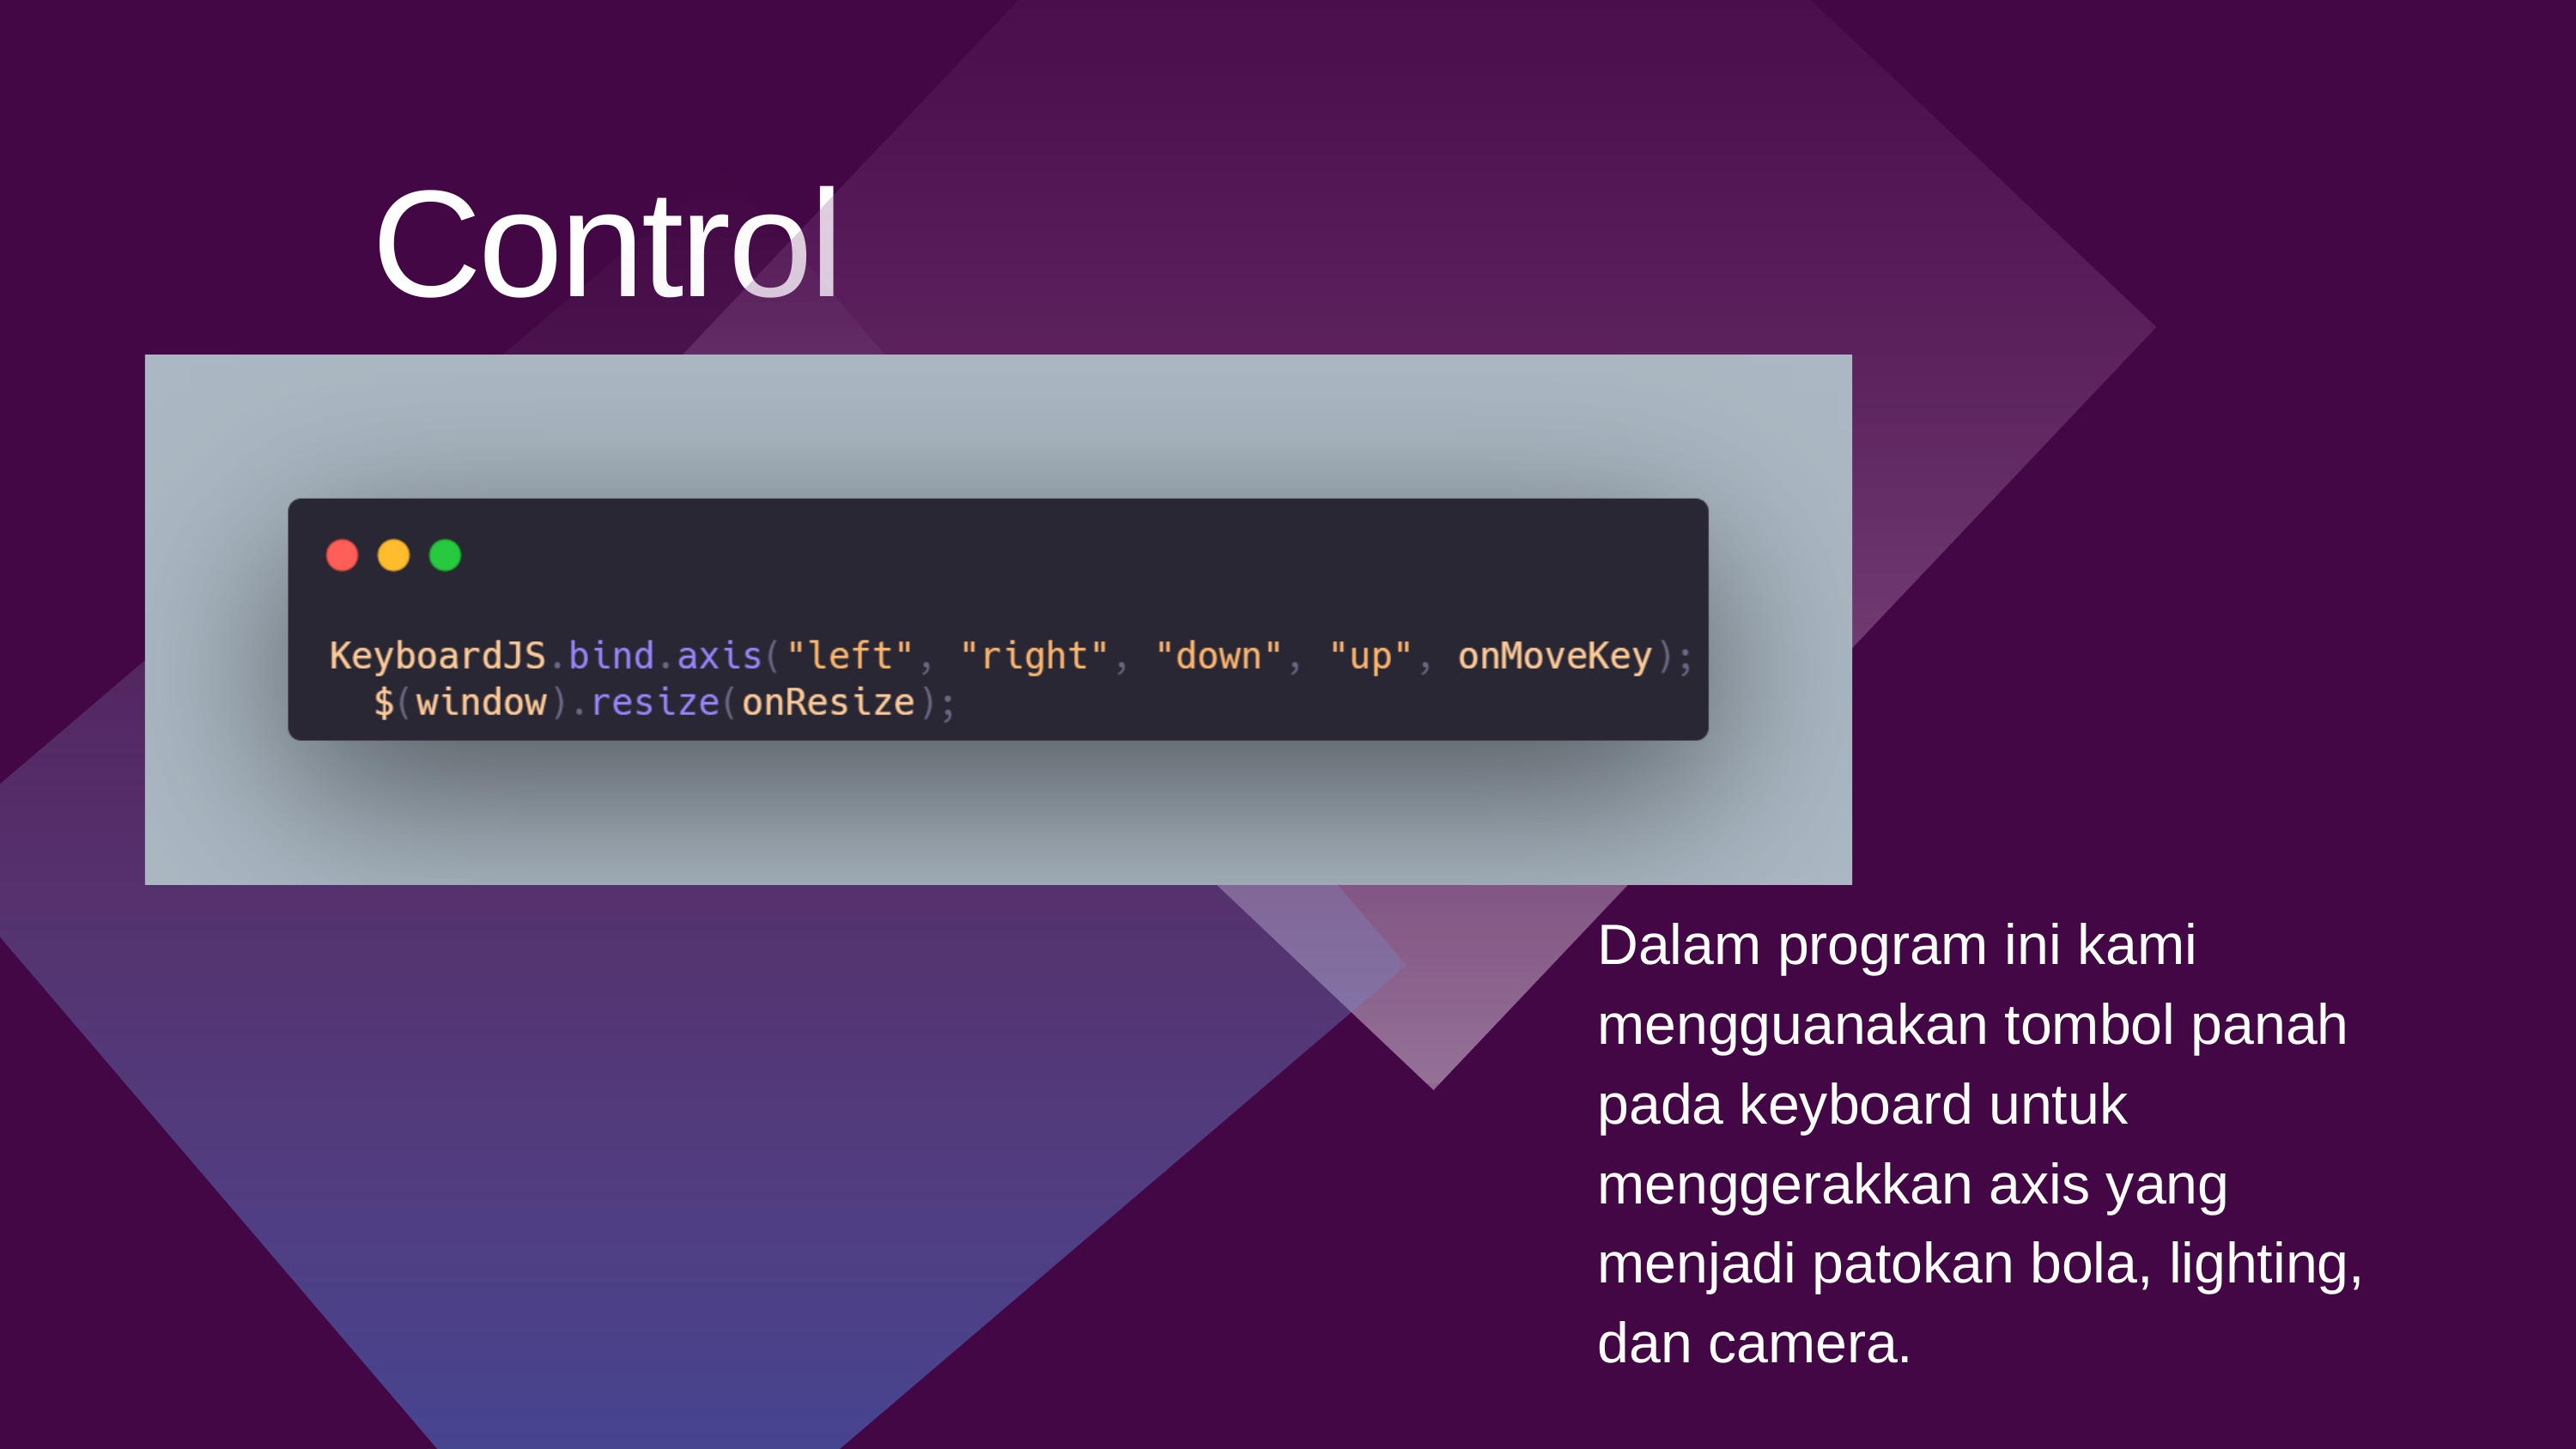

Control

Dalam program ini kami mengguanakan tombol panah pada keyboard untuk menggerakkan axis yang menjadi patokan bola, lighting, dan camera.